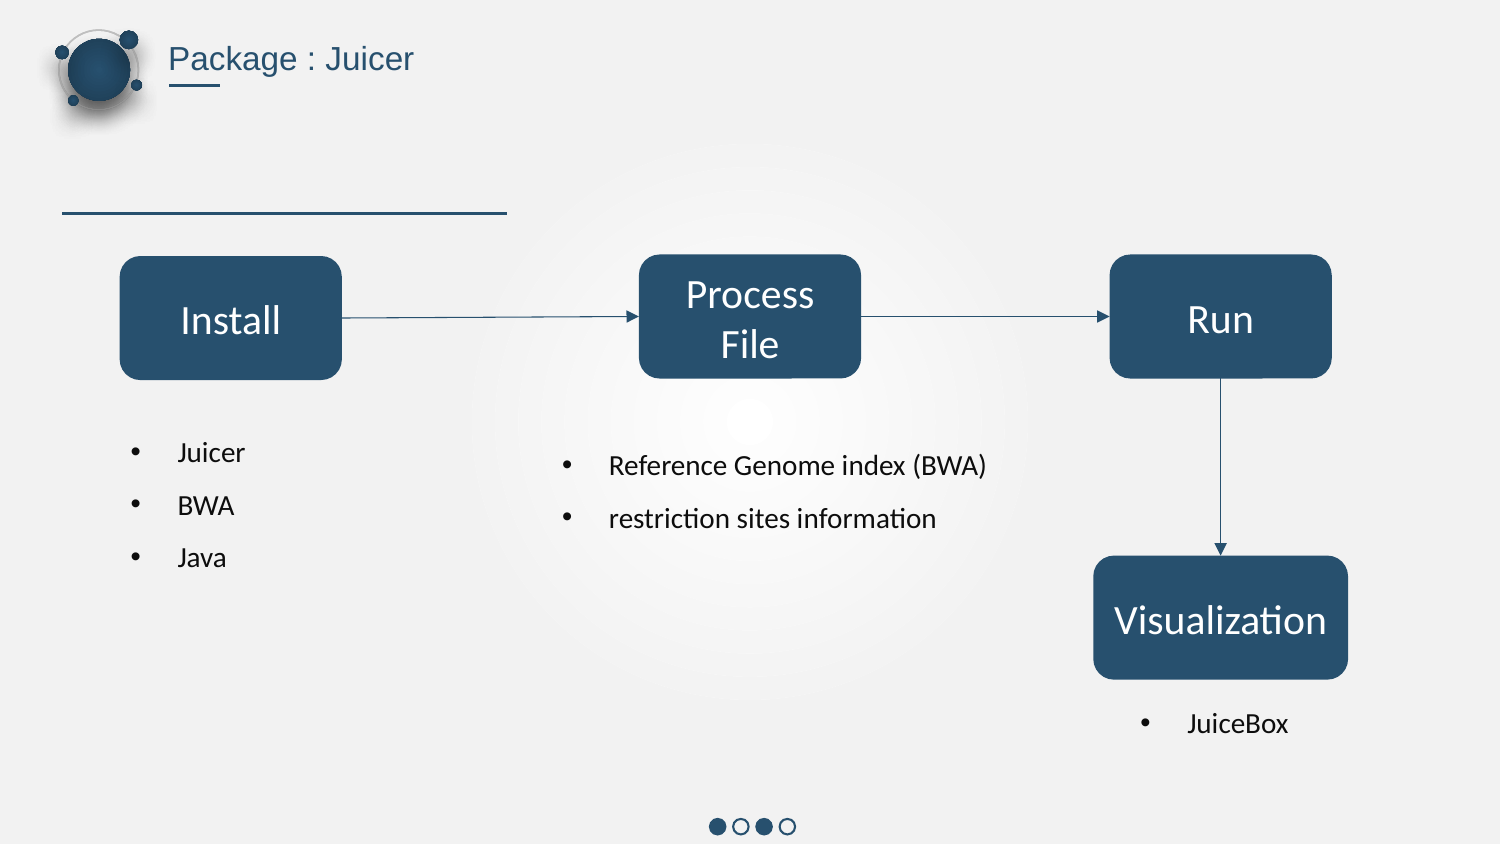

Package : Juicer
Run
Process File
Install
Juicer
BWA
Java
Reference Genome index (BWA)
restriction sites information
Visualization
JuiceBox